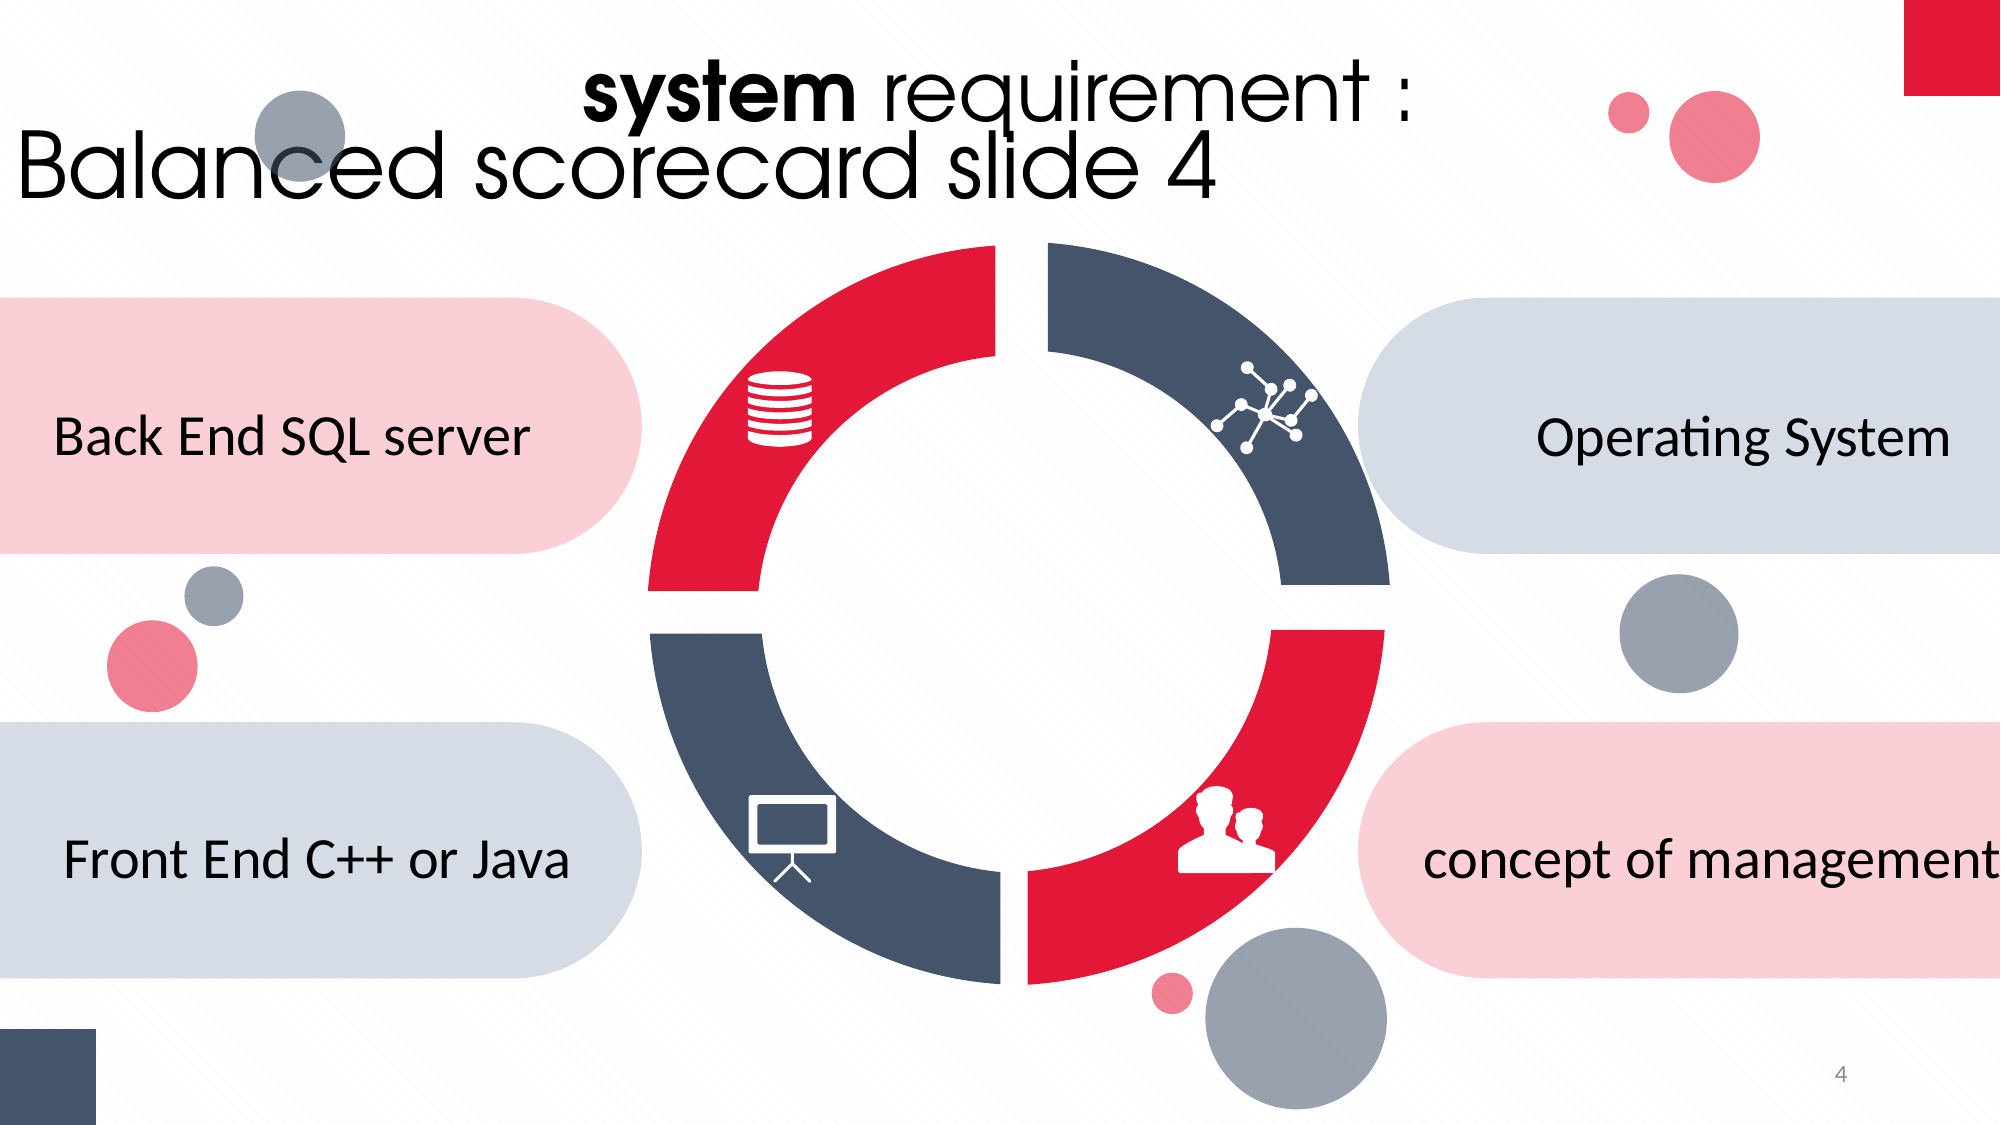

system requirement :
Balanced scorecard slide 4

Back End SQL server
Operating System

Front End C++ or Java
concept of management

4